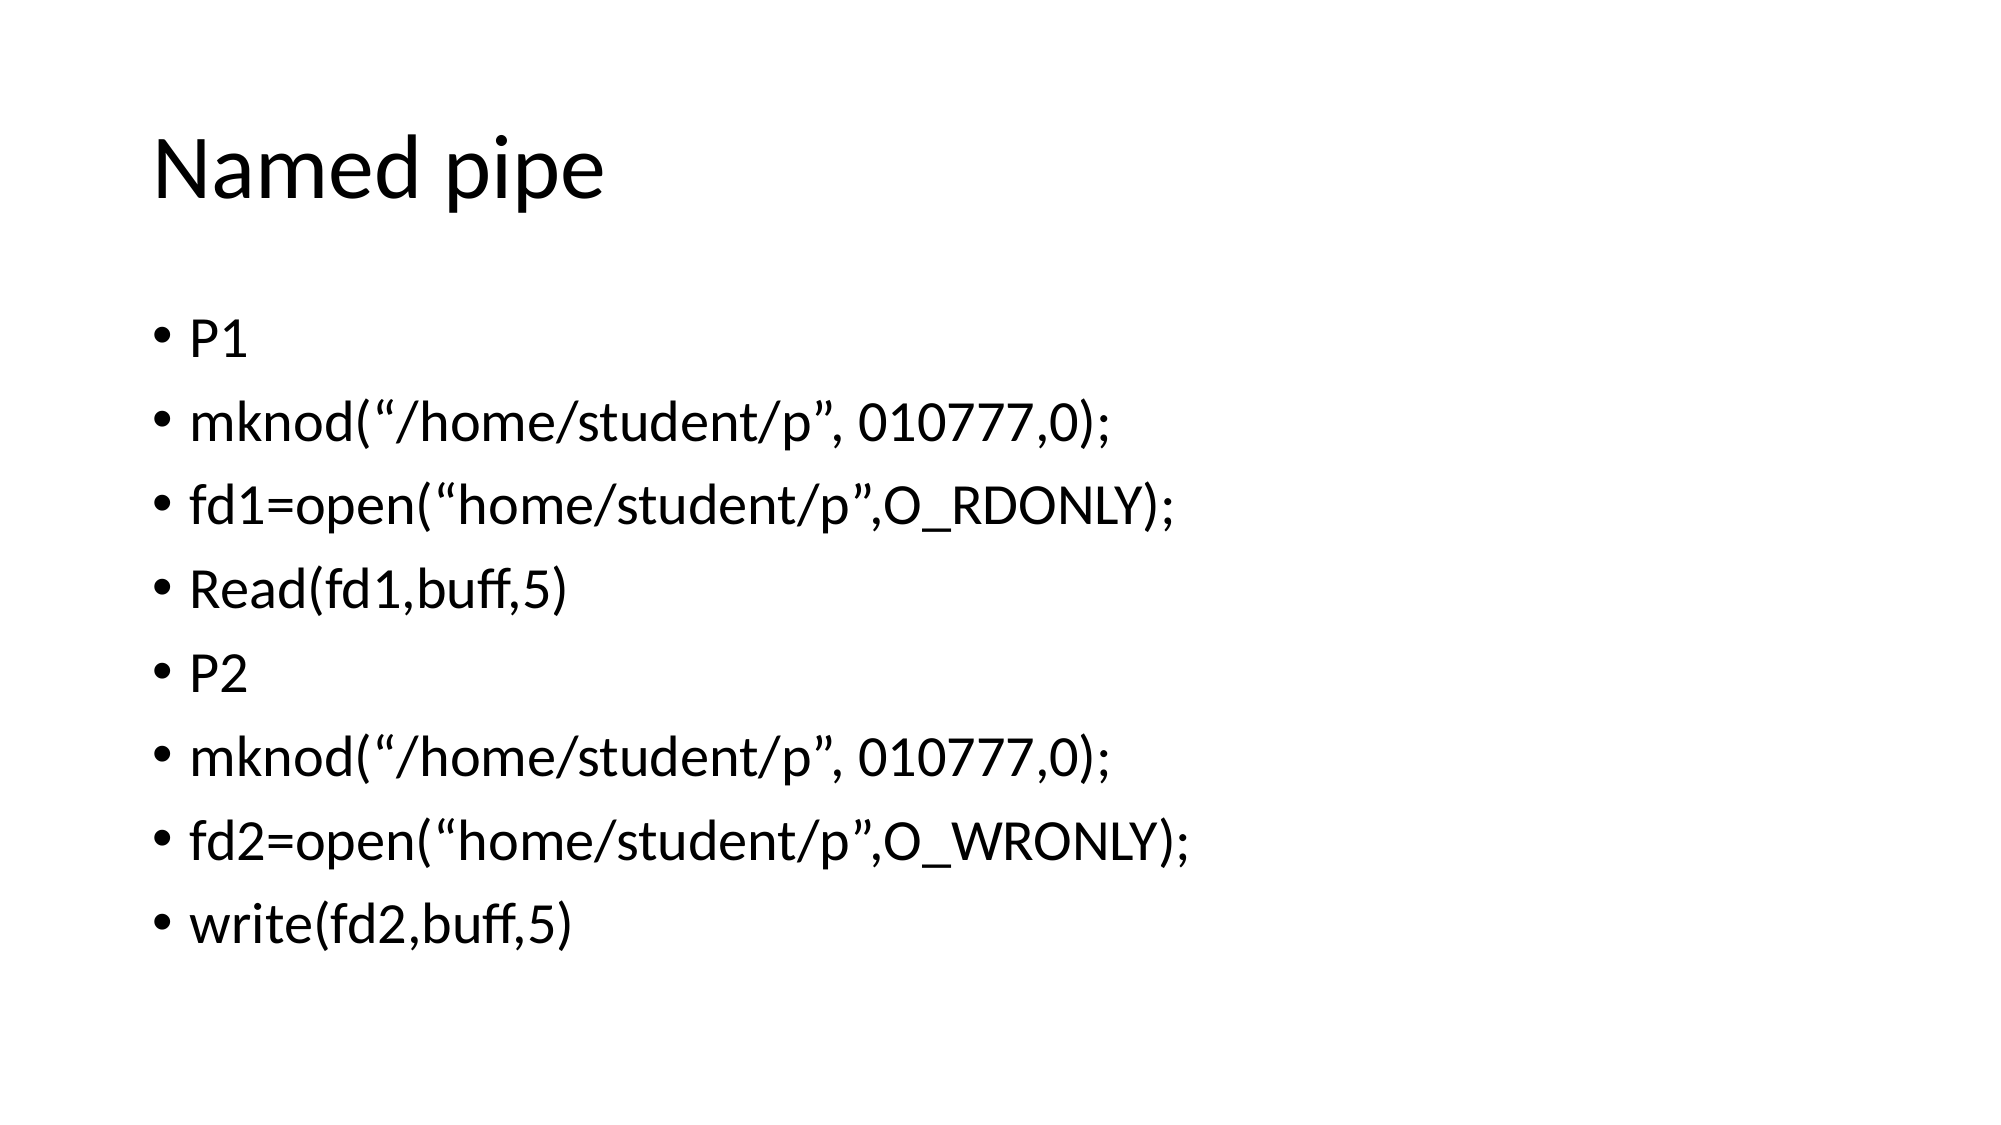

# Named pipe
P1
mknod(“/home/student/p”, 010777,0);
fd1=open(“home/student/p”,O_RDONLY);
Read(fd1,buff,5)
P2
mknod(“/home/student/p”, 010777,0);
fd2=open(“home/student/p”,O_WRONLY);
write(fd2,buff,5)